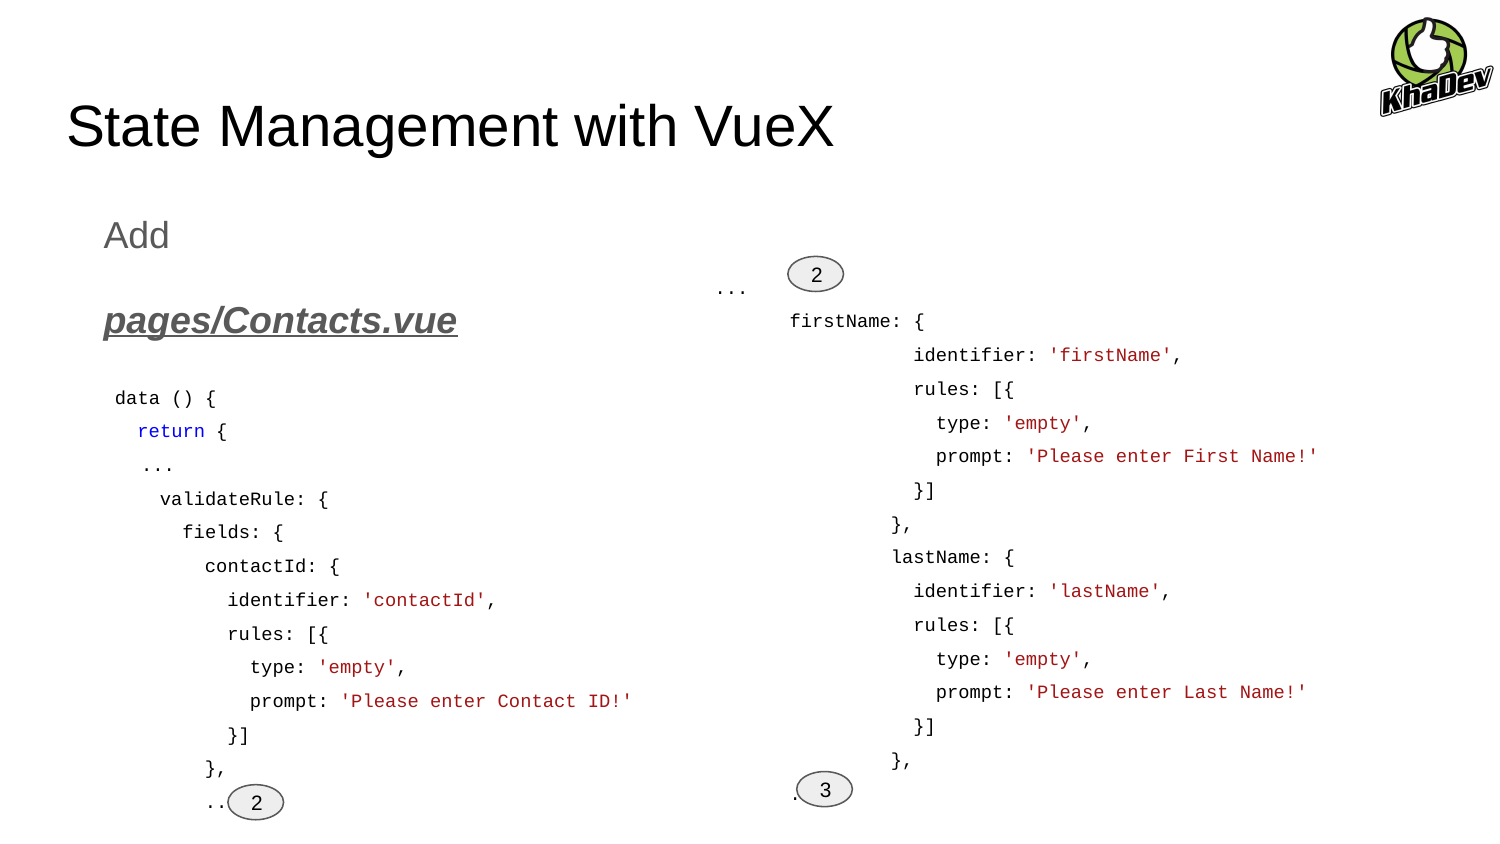

# State Management with VueX
Add
pages/Contacts.vue
 data () {
   return {
	...
     validateRule: {
       fields: {
         contactId: {
           identifier: 'contactId',
           rules: [{
             type: 'empty',
             prompt: 'Please enter Contact ID!'
           }]
         },
         ...

...
firstName: {
           identifier: 'firstName',
           rules: [{
             type: 'empty',
             prompt: 'Please enter First Name!'
           }]
         },
         lastName: {
           identifier: 'lastName',
           rules: [{
             type: 'empty',
             prompt: 'Please enter Last Name!'
           }]
         },
...
2
3
2